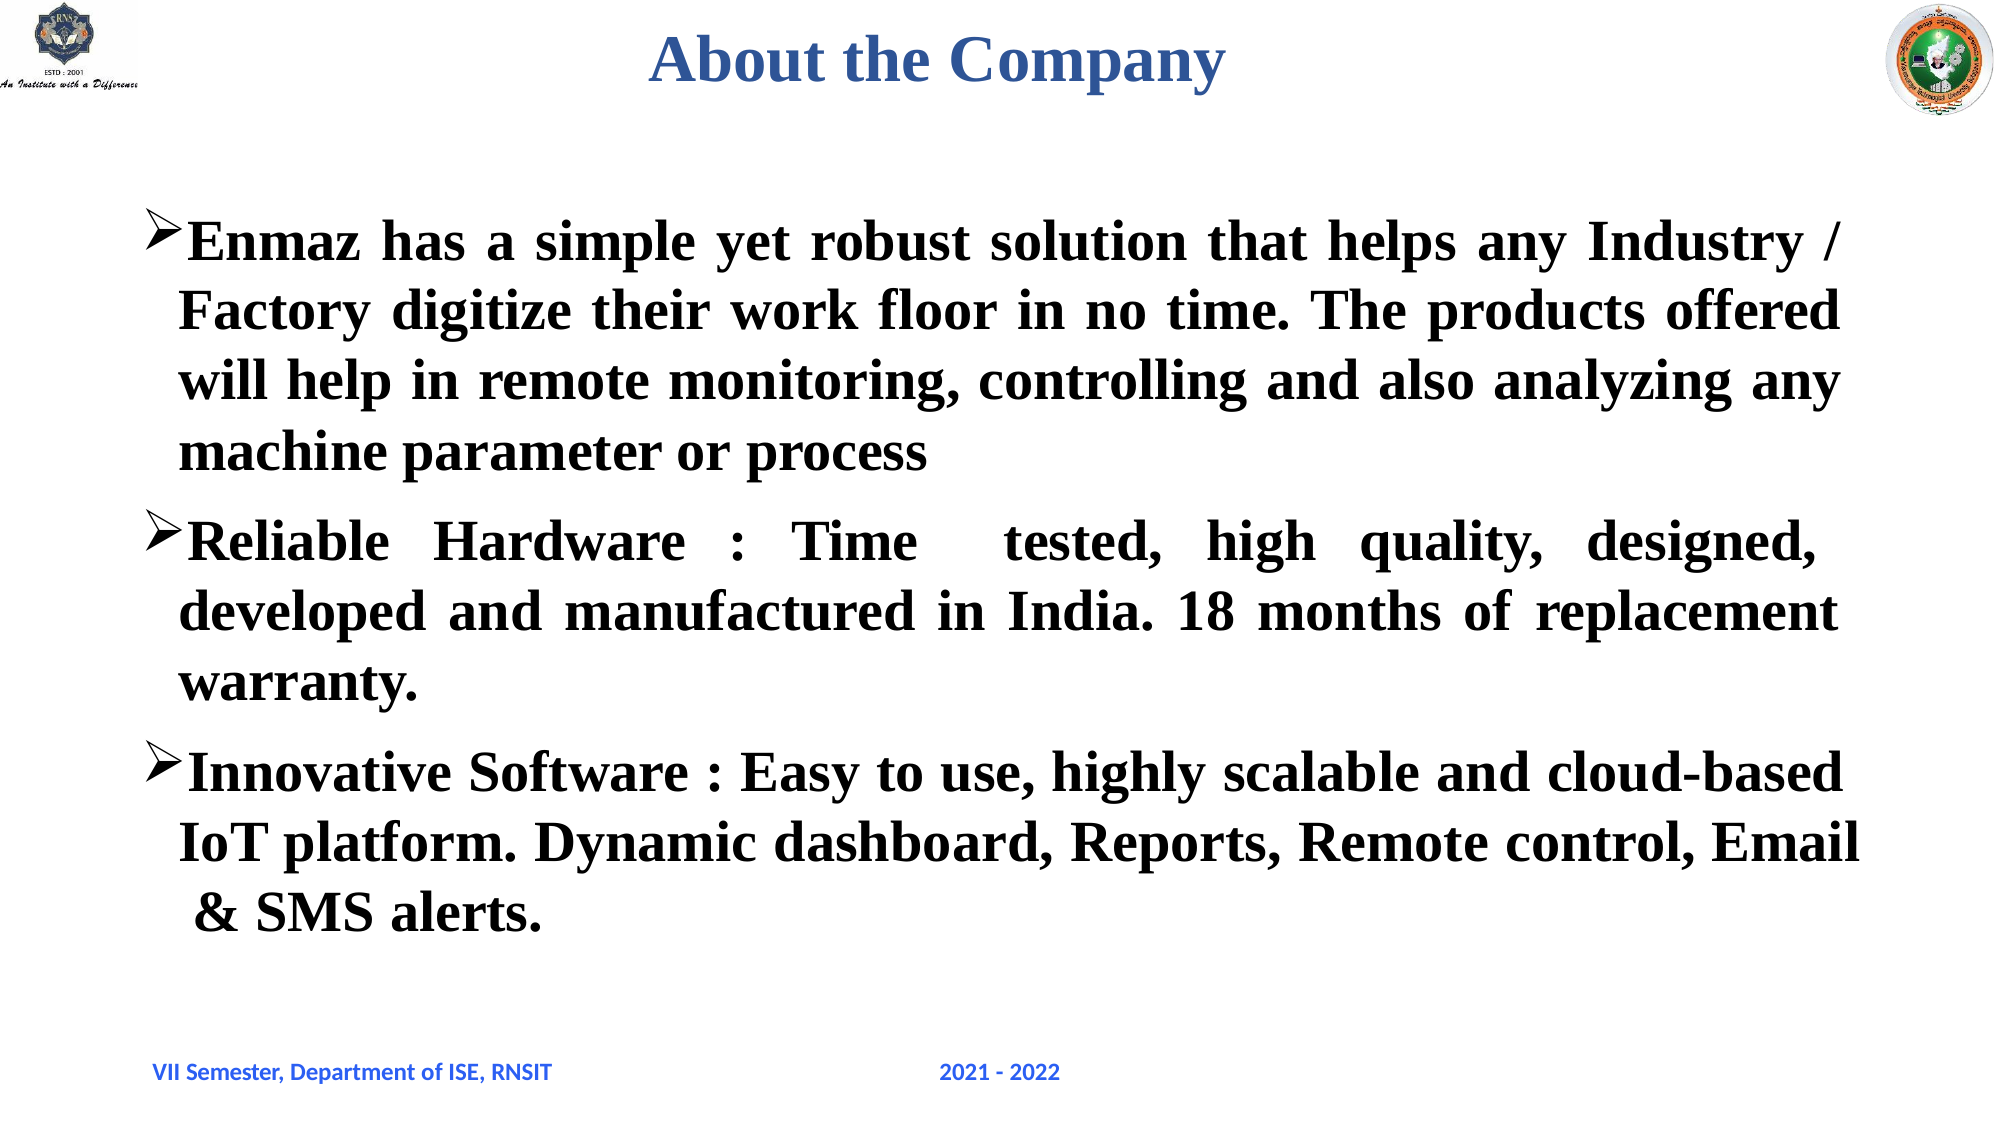

# About the Company
Enmaz has a simple yet robust solution that helps any Industry /  Factory digitize their work floor in no time. The products offered  will help in remote monitoring, controlling and also analyzing any  machine parameter or process
Reliable Hardware : Time  tested, high quality, designed,  developed and manufactured in India. 18 months of replacement  warranty.
Innovative Software : Easy to use, highly scalable and cloud-based  IoT platform. Dynamic dashboard, Reports, Remote control, Email  & SMS alerts.
VII Semester, Department of ISE, RNSIT
2021 - 2022
4